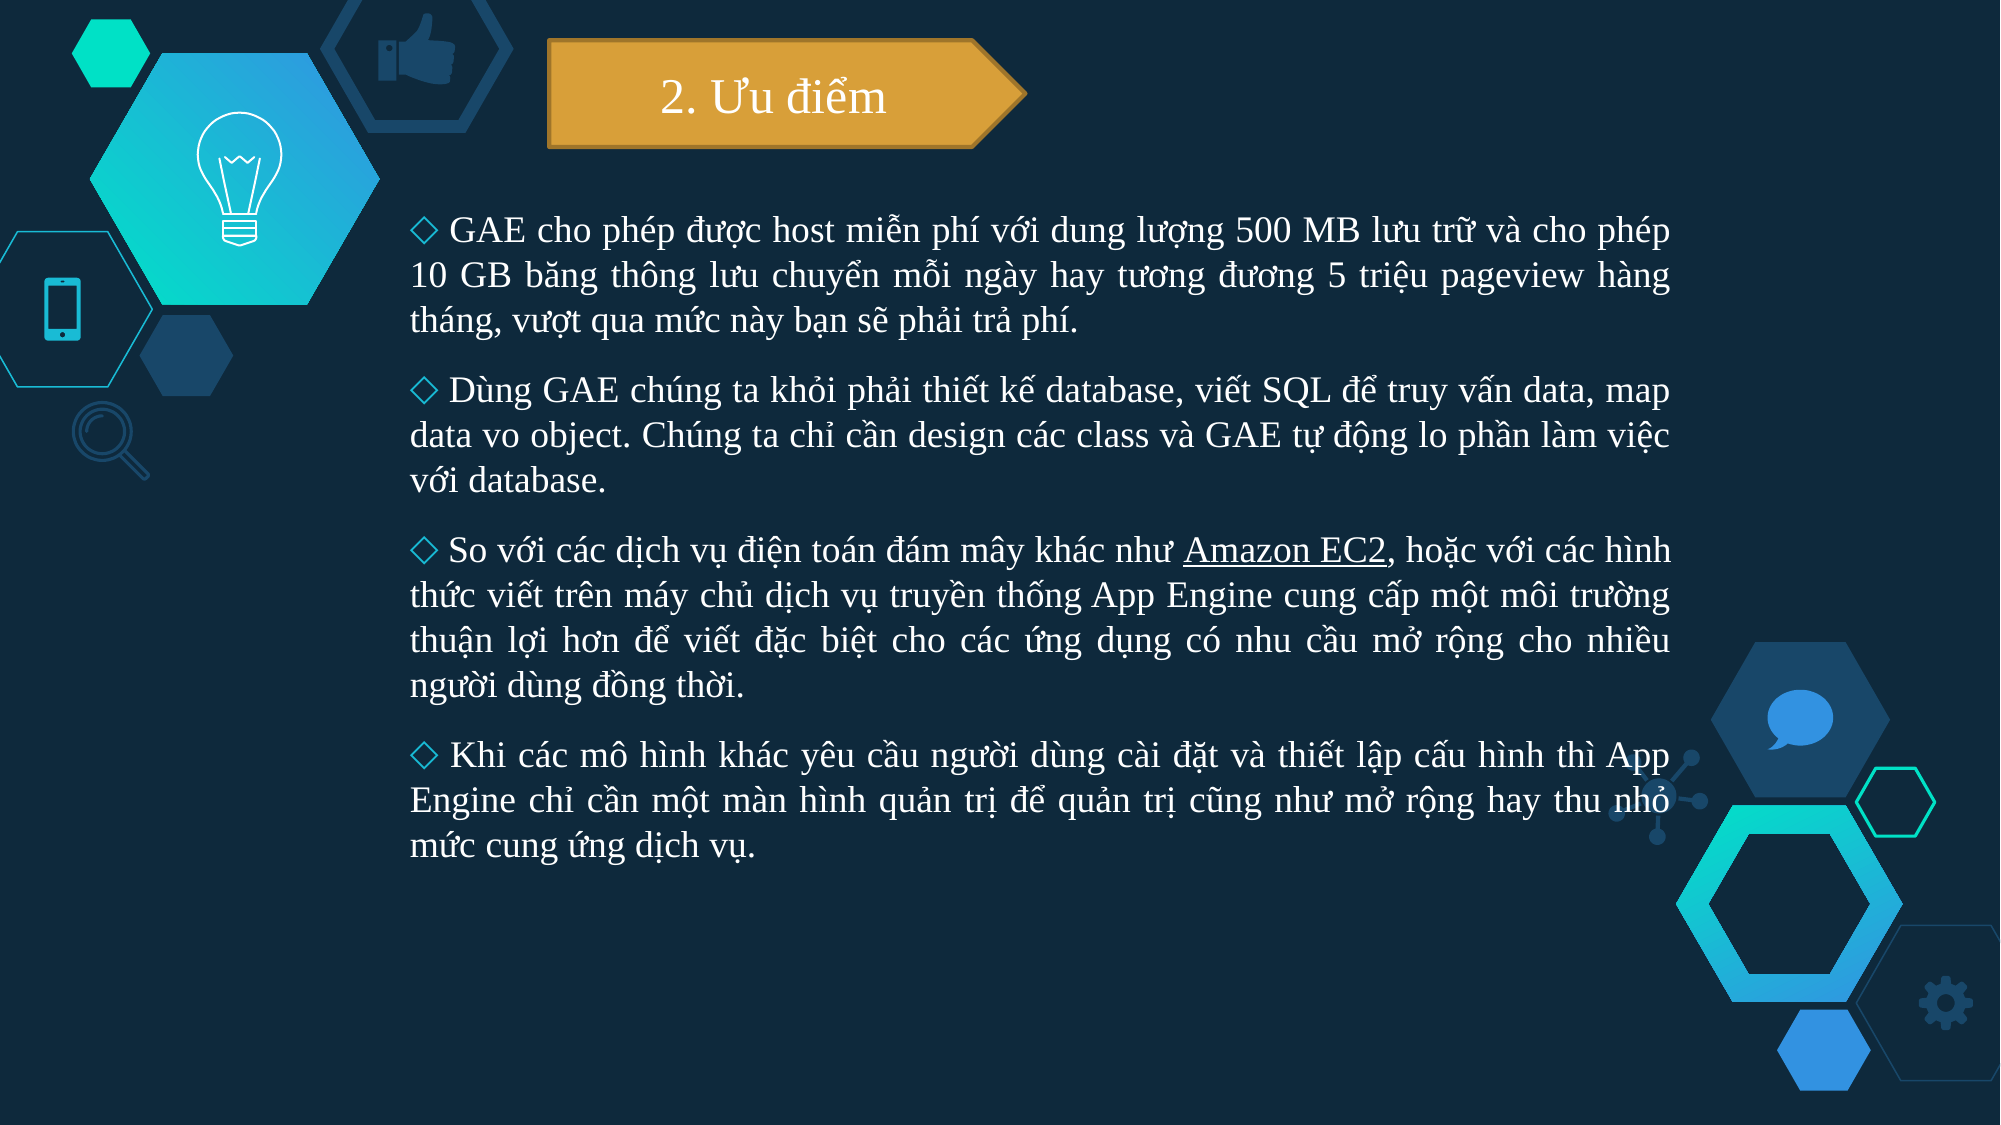

2. Ưu điểm
 GAE cho phép được host miễn phí với dung lượng 500 MB lưu trữ và cho phép 10 GB băng thông lưu chuyển mỗi ngày hay tương đương 5 triệu pageview hàng tháng, vượt qua mức này bạn sẽ phải trả phí.
 Dùng GAE chúng ta khỏi phải thiết kế database, viết SQL để truy vấn data, map data vo object. Chúng ta chỉ cần design các class và GAE tự động lo phần làm việc với database.
 So với các dịch vụ điện toán đám mây khác như Amazon EC2, hoặc với các hình thức viết trên máy chủ dịch vụ truyền thống App Engine cung cấp một môi trường thuận lợi hơn để viết đặc biệt cho các ứng dụng có nhu cầu mở rộng cho nhiều người dùng đồng thời.
 Khi các mô hình khác yêu cầu người dùng cài đặt và thiết lập cấu hình thì App Engine chỉ cần một màn hình quản trị để quản trị cũng như mở rộng hay thu nhỏ mức cung ứng dịch vụ.